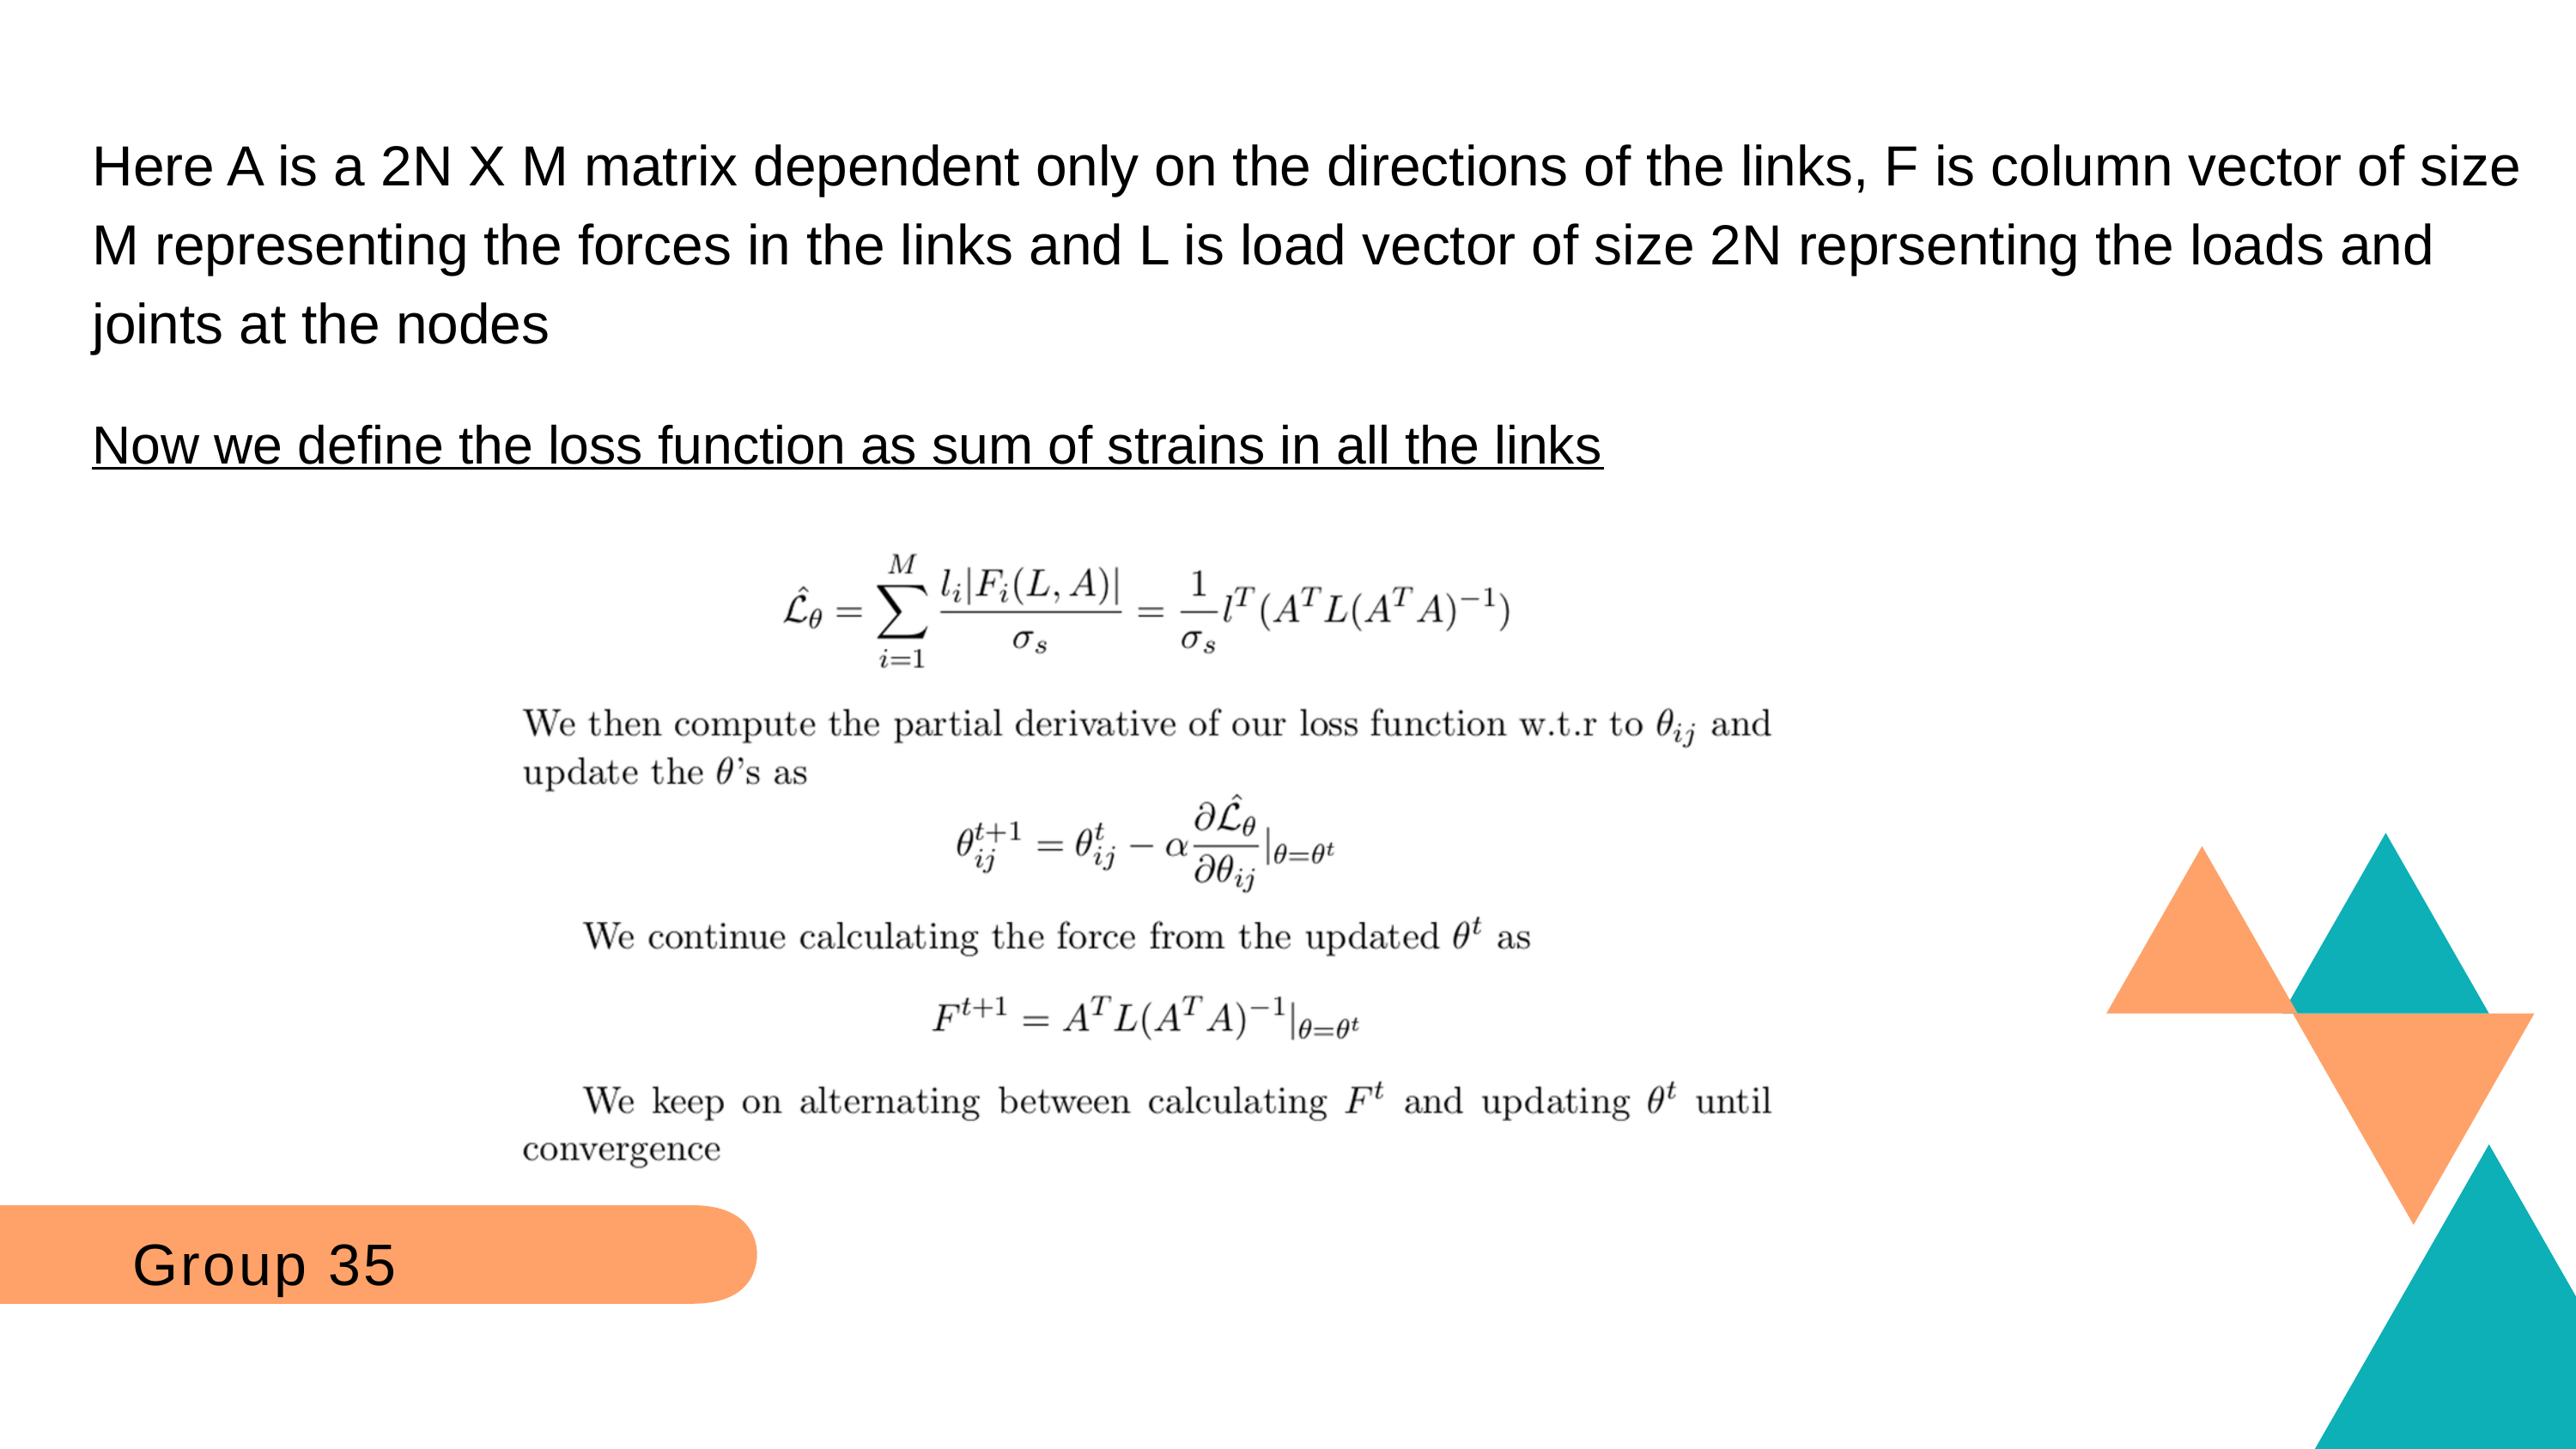

Here A is a 2N X M matrix dependent only on the directions of the links, F is column vector of size M representing the forces in the links and L is load vector of size 2N reprsenting the loads and joints at the nodes
Now we define the loss function as sum of strains in all the links

Group 35